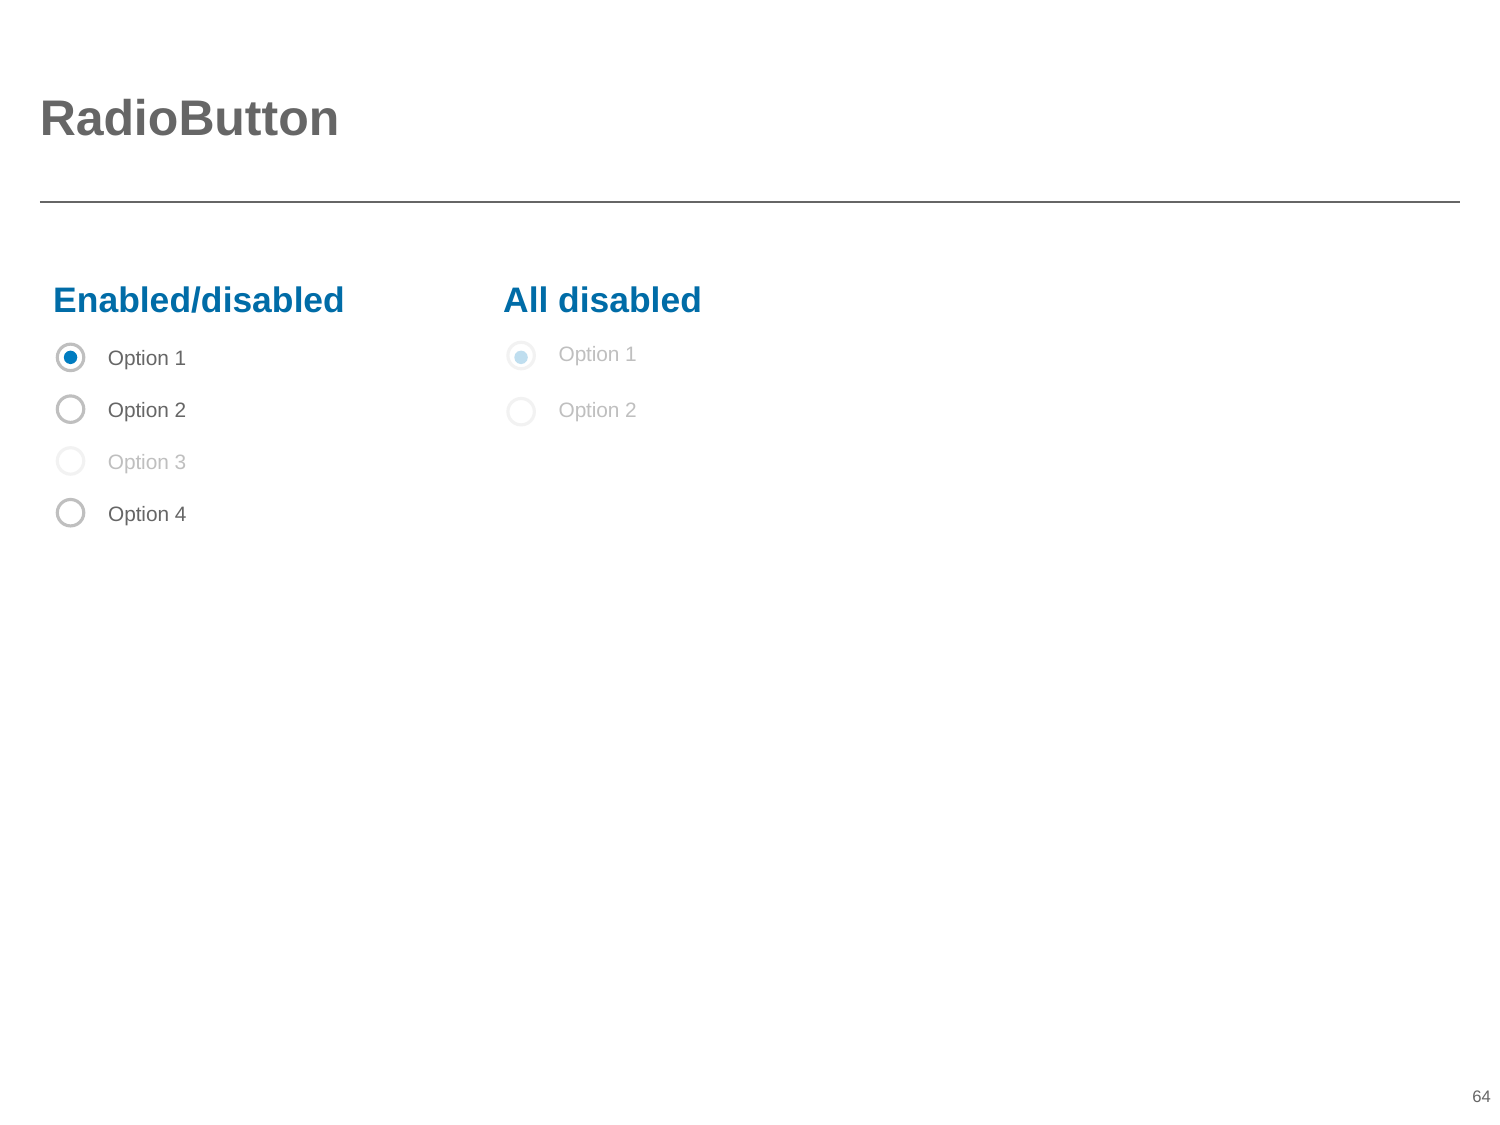

# RadioButton
Enabled/disabled		All disabled
Option 1

Option 2

Option 1

Option 2

Option 3

Option 4